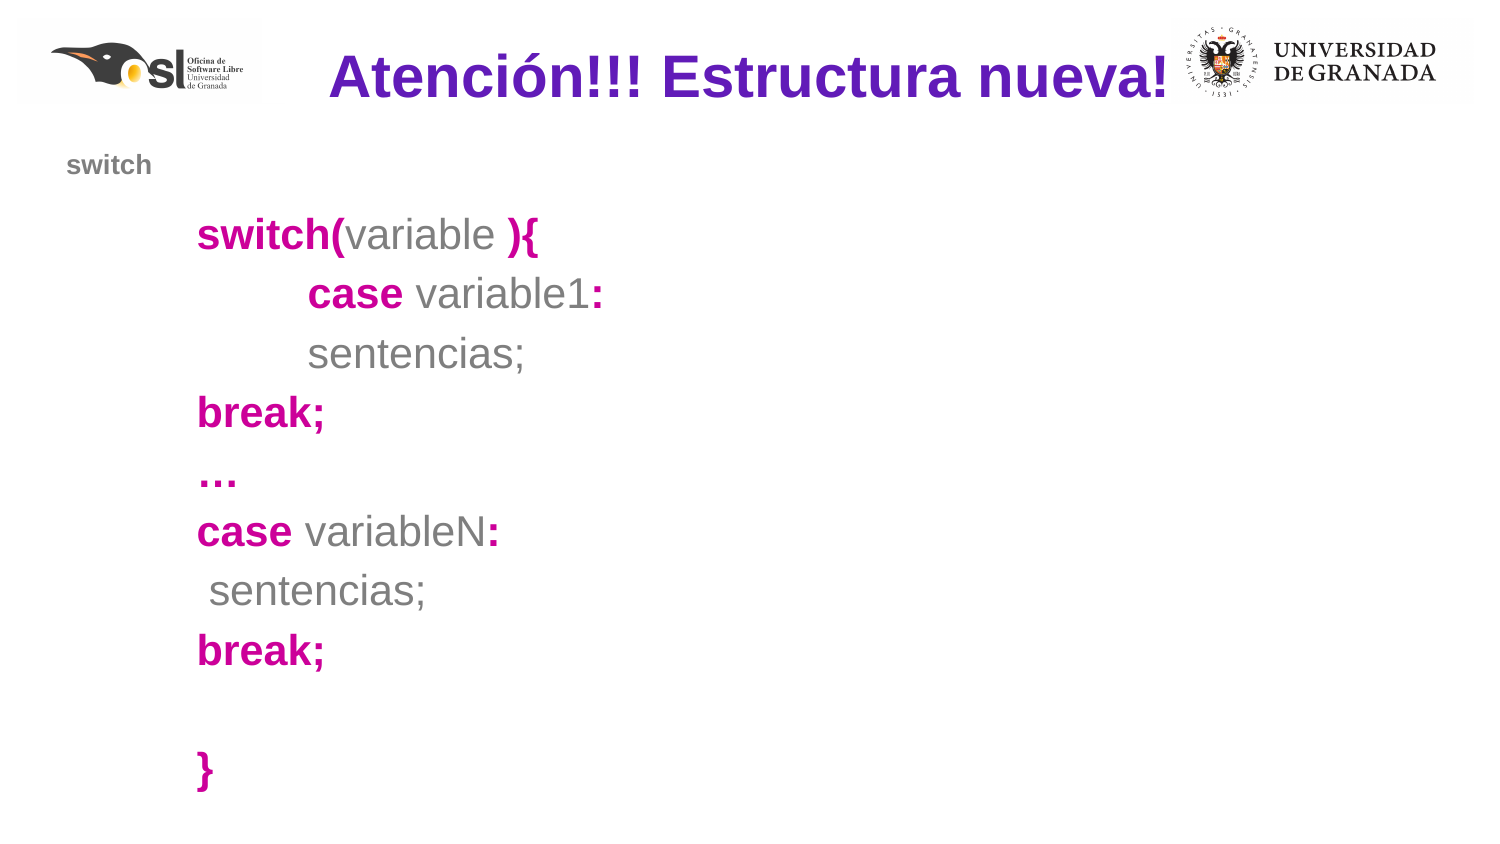

# Atención!!! Estructura nueva!
switch
switch(variable ){
 	case variable1:
 		sentencias;
		break;
	…
	case variableN:
		 sentencias;
		break;

}